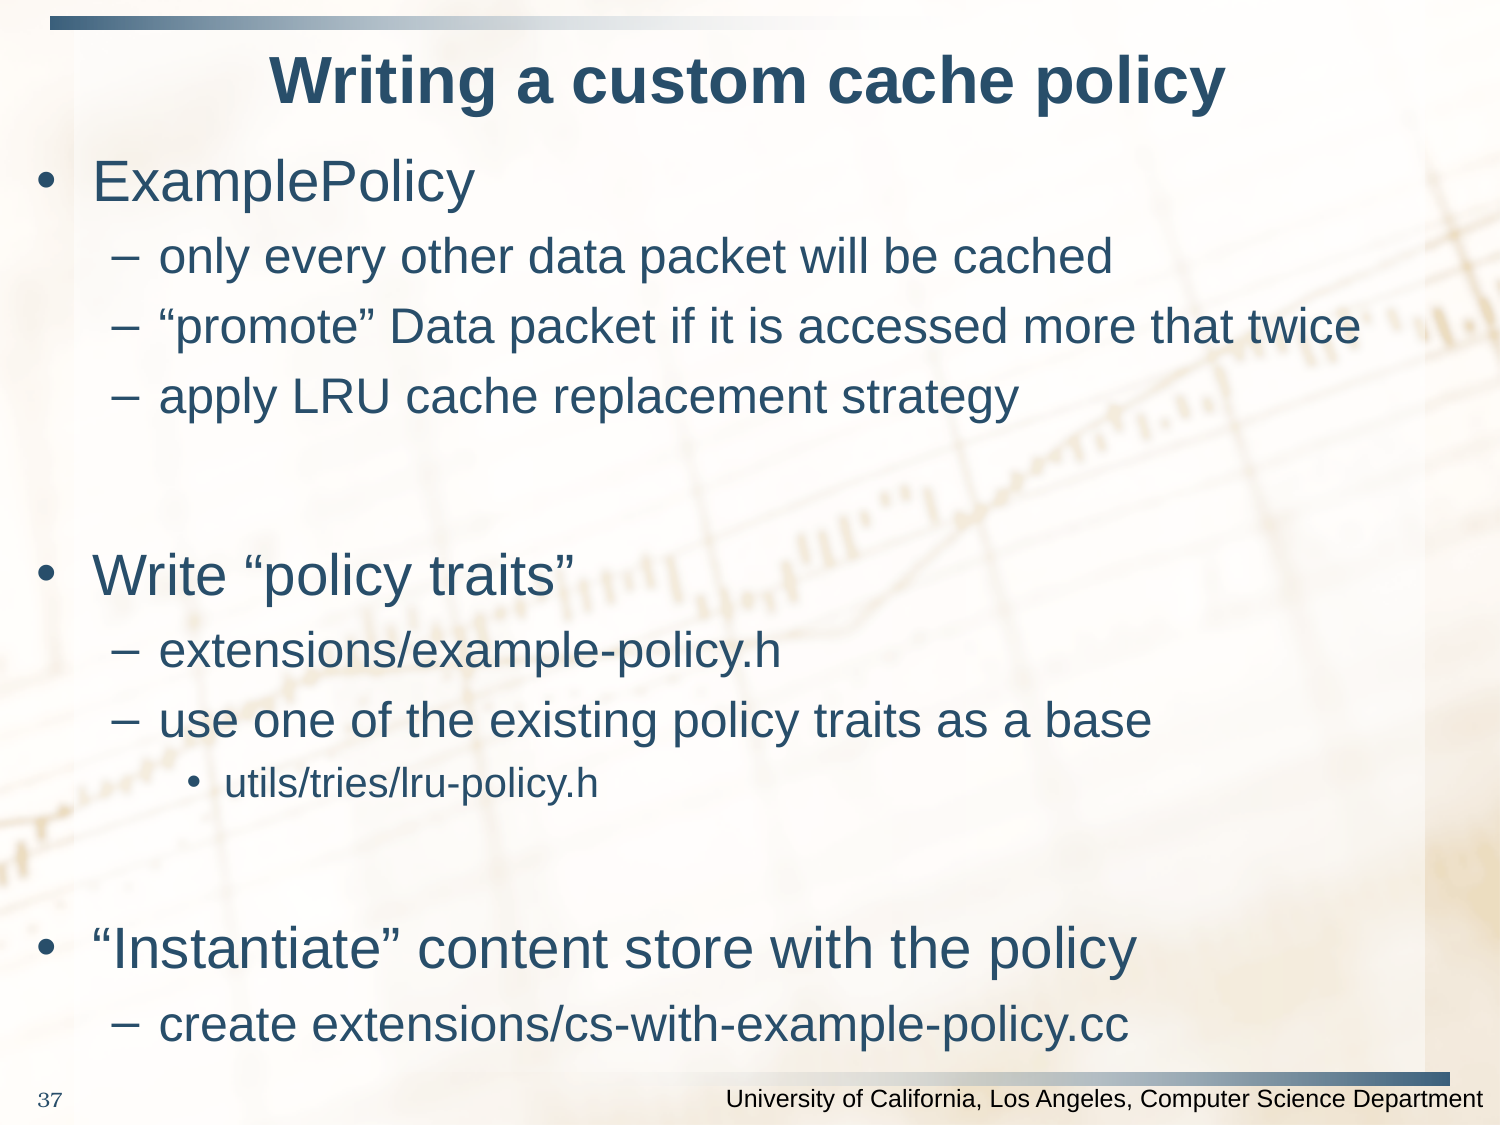

# Writing a custom cache policy
ExamplePolicy
only every other data packet will be cached
“promote” Data packet if it is accessed more that twice
apply LRU cache replacement strategy

Write “policy traits”
extensions/example-policy.h
use one of the existing policy traits as a base
utils/tries/lru-policy.h

“Instantiate” content store with the policy
create extensions/cs-with-example-policy.cc

37